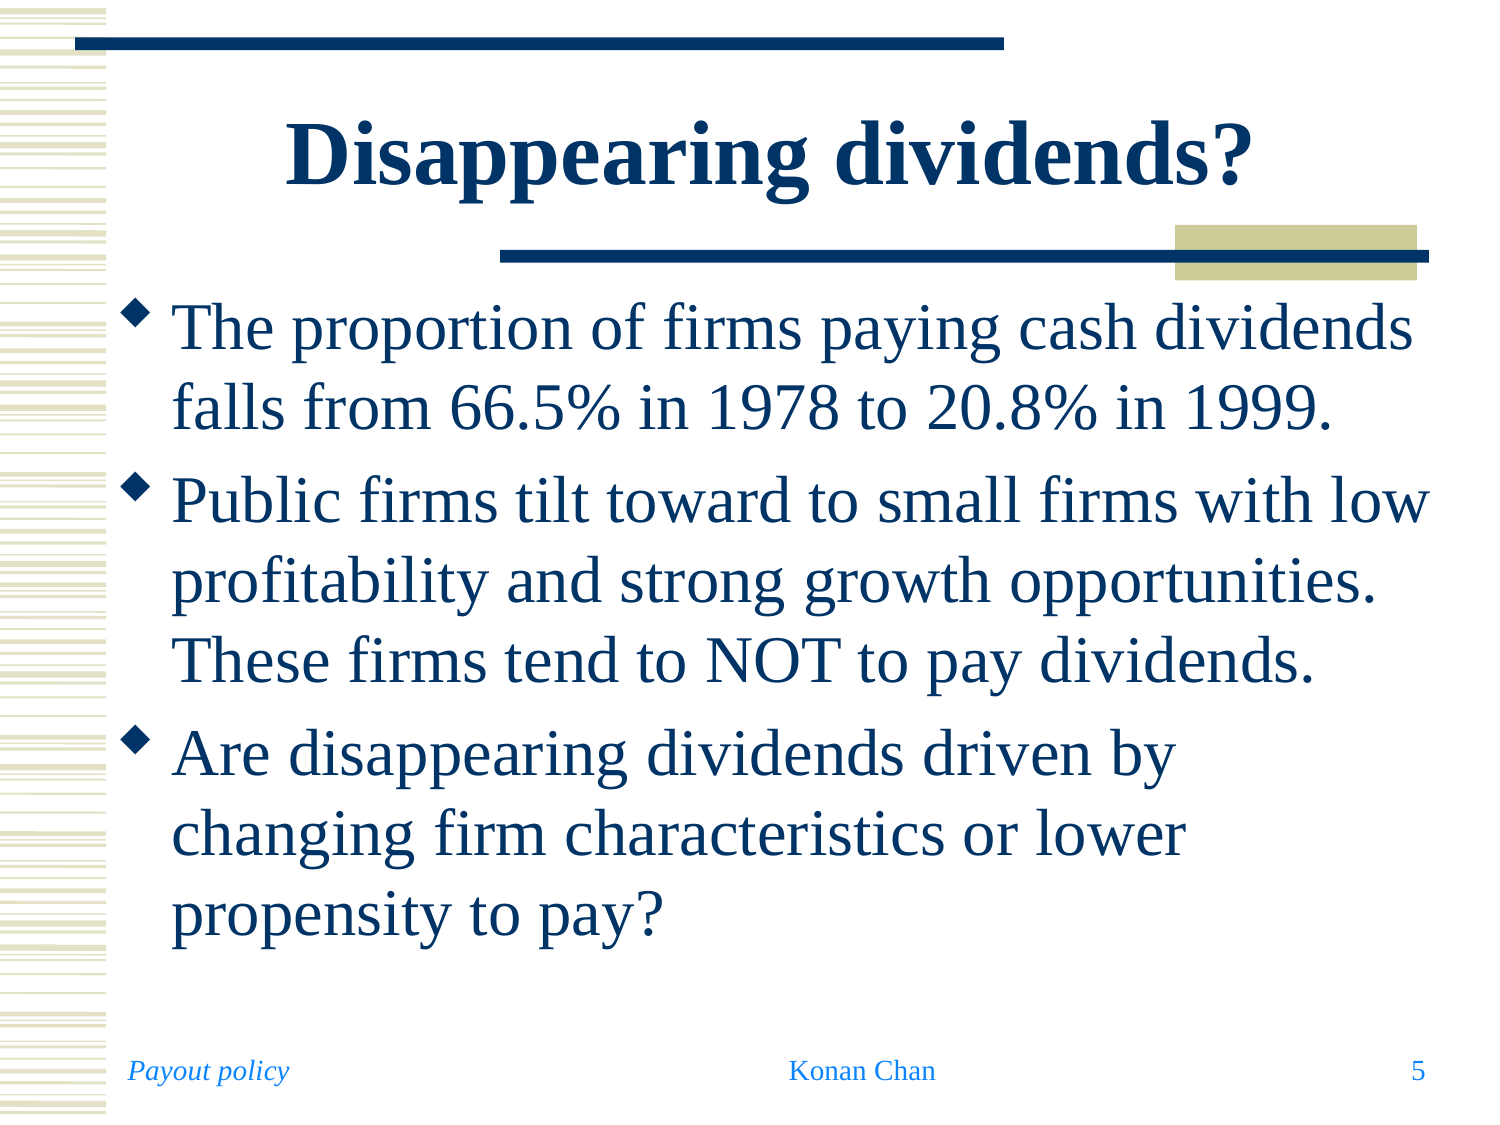

# Disappearing dividends?
The proportion of firms paying cash dividends falls from 66.5% in 1978 to 20.8% in 1999.
Public firms tilt toward to small firms with low profitability and strong growth opportunities. These firms tend to NOT to pay dividends.
Are disappearing dividends driven by changing firm characteristics or lower propensity to pay?
Payout policy
Konan Chan
5